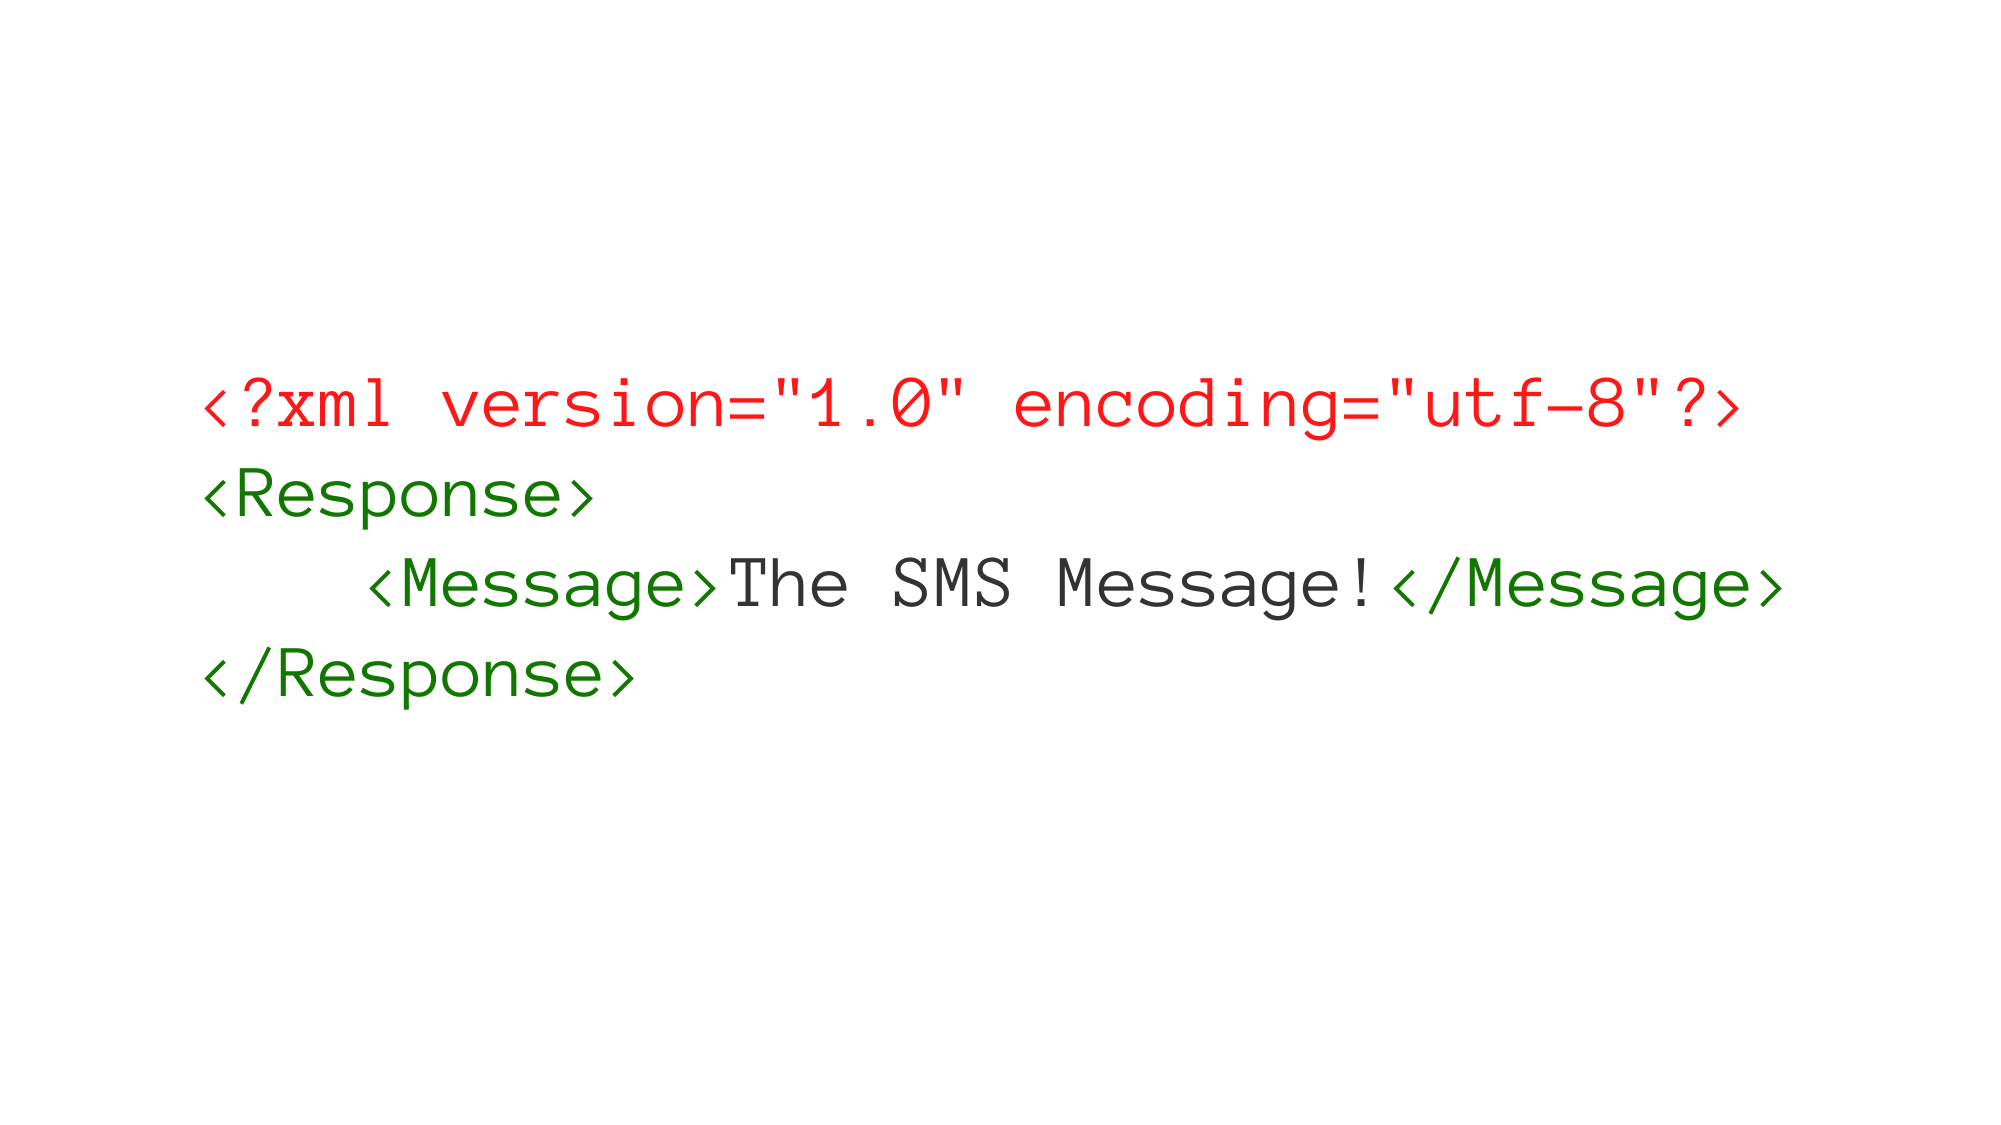

<?xml version="1.0" encoding="utf-8"?>
<Response>
    <Message>The SMS Message!</Message>
</Response>